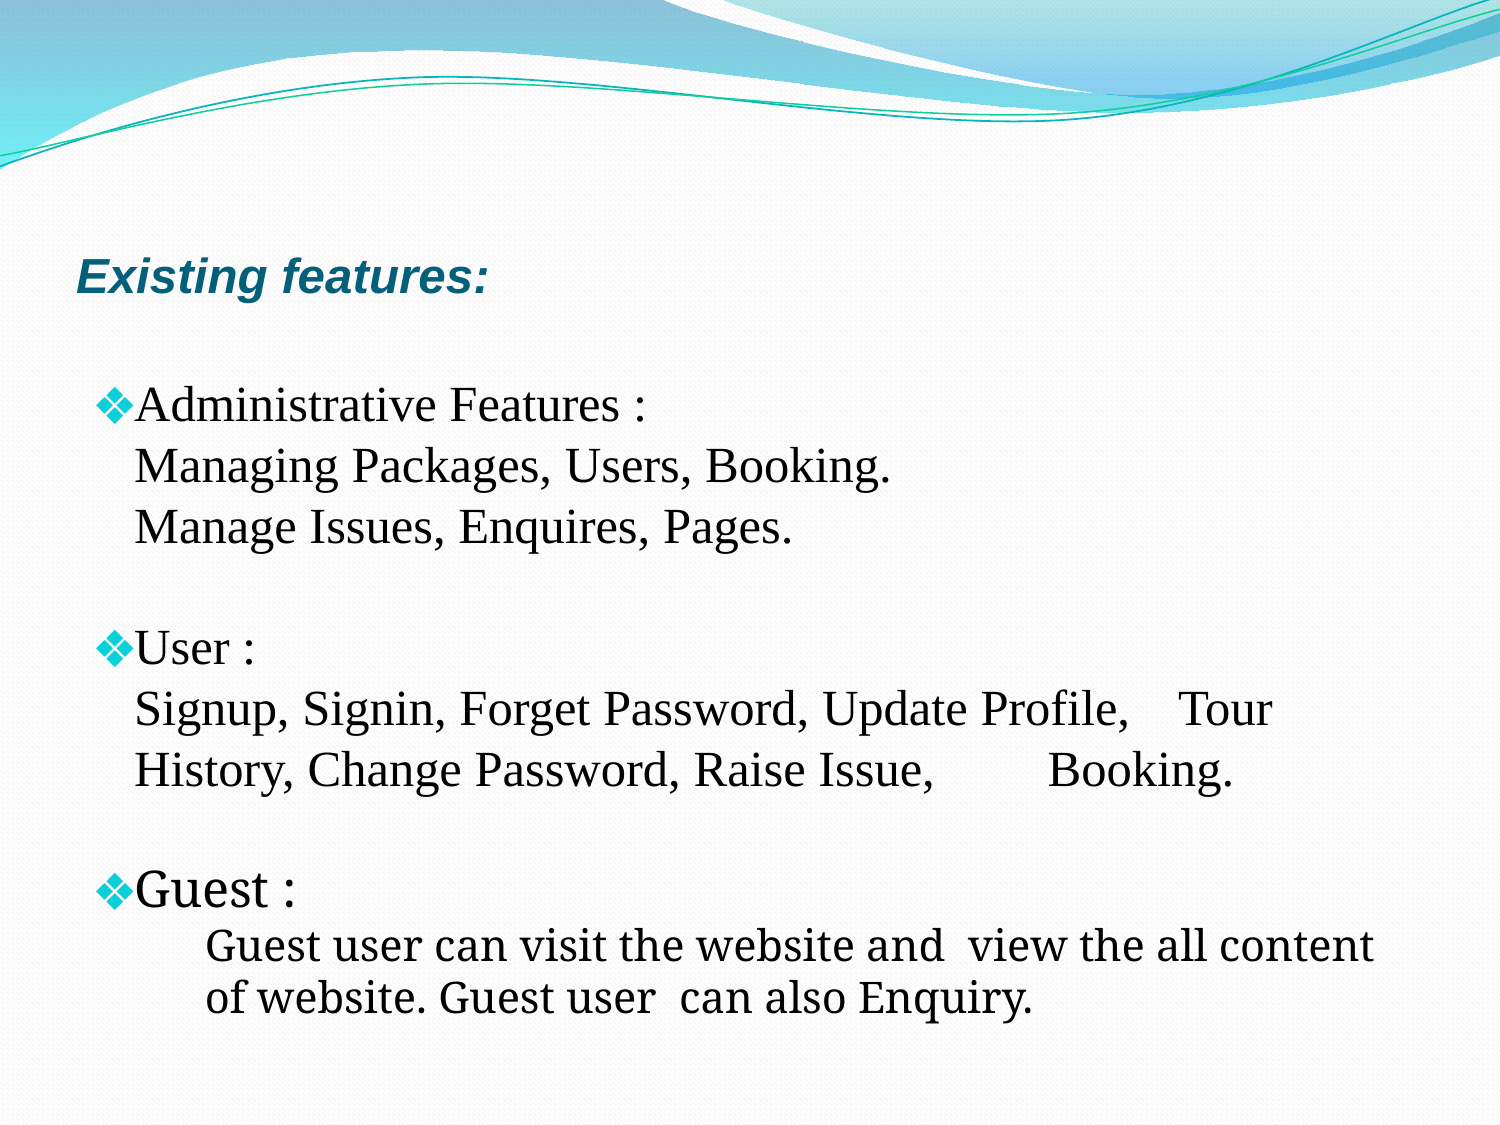

# Existing features:

Administrative Features :
		Managing Packages, Users, Booking.
		Manage Issues, Enquires, Pages.

User :
		Signup, Signin, Forget Password, Update Profile, 	Tour History, Change Password, Raise Issue,     	Booking.

Guest :
	Guest user can visit the website and  view the all content of website. Guest user  can also Enquiry.